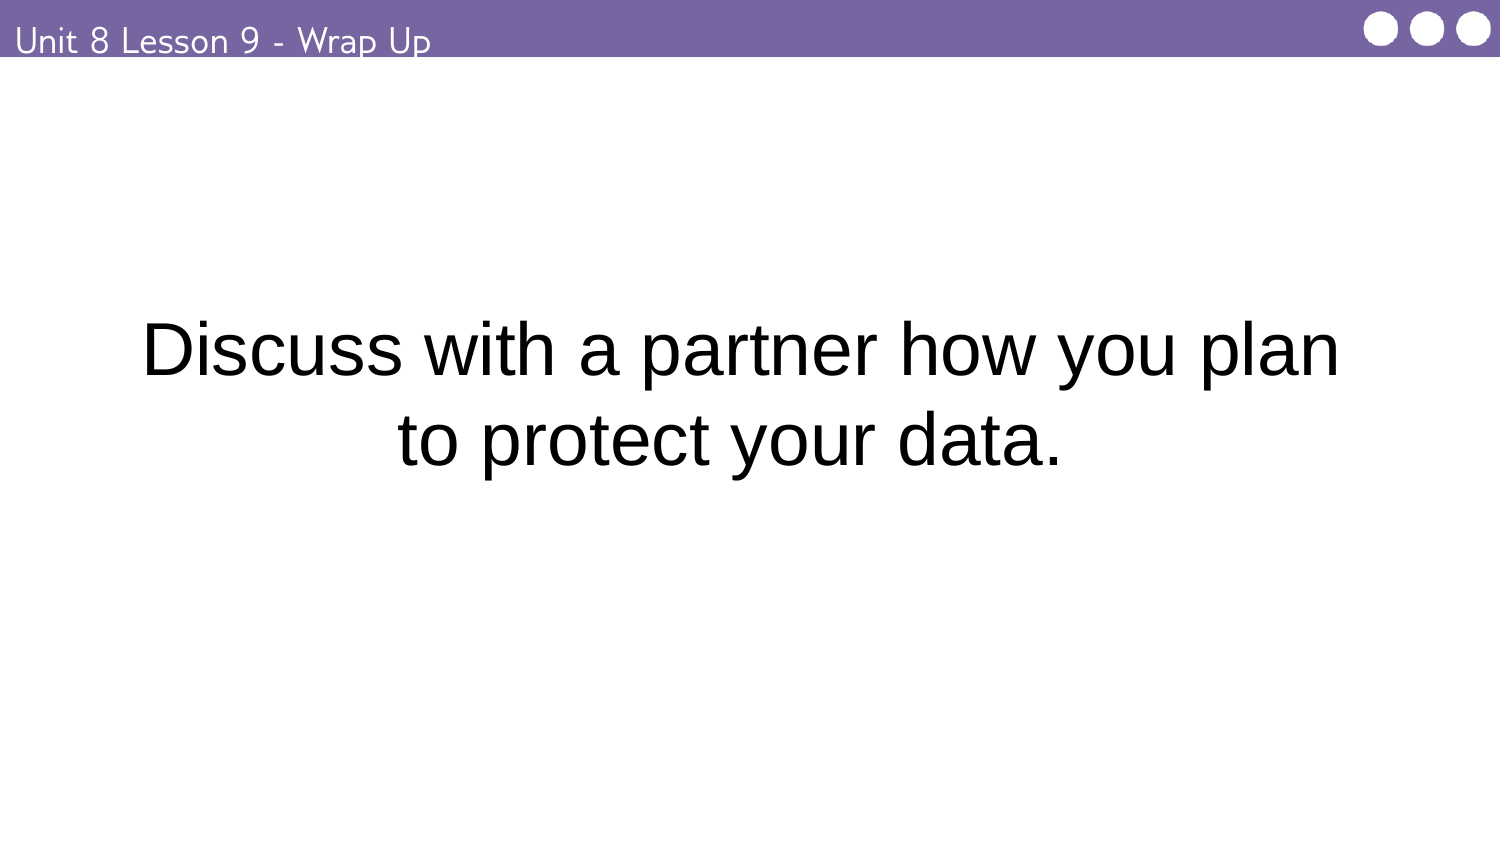

Unit 8 Lesson 9 - Wrap Up
Prompt:

Discuss with a partner how you plan to protect your data.